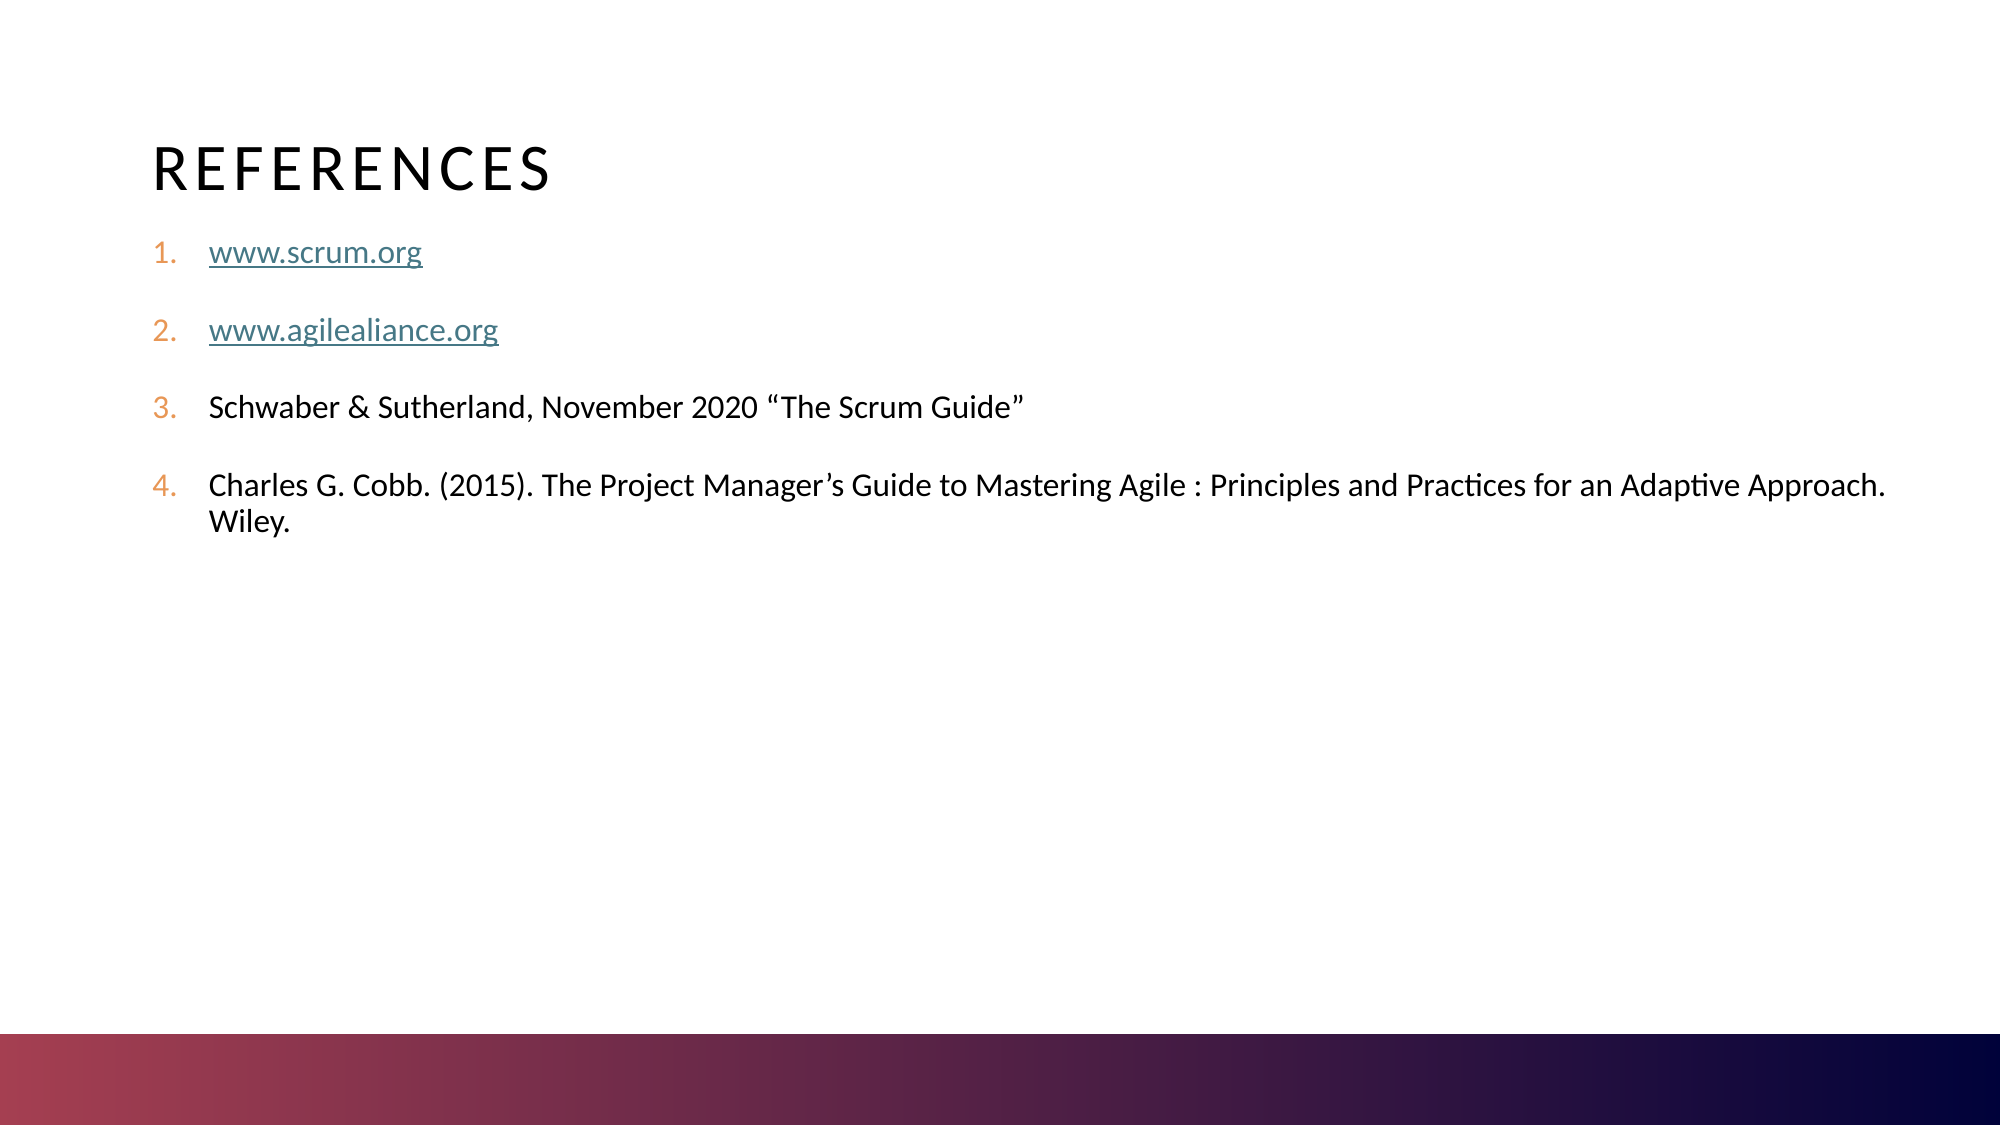

# References
www.scrum.org
www.agilealiance.org
Schwaber & Sutherland, November 2020 “The Scrum Guide”
Charles G. Cobb. (2015). The Project Manager’s Guide to Mastering Agile : Principles and Practices for an Adaptive Approach. Wiley.